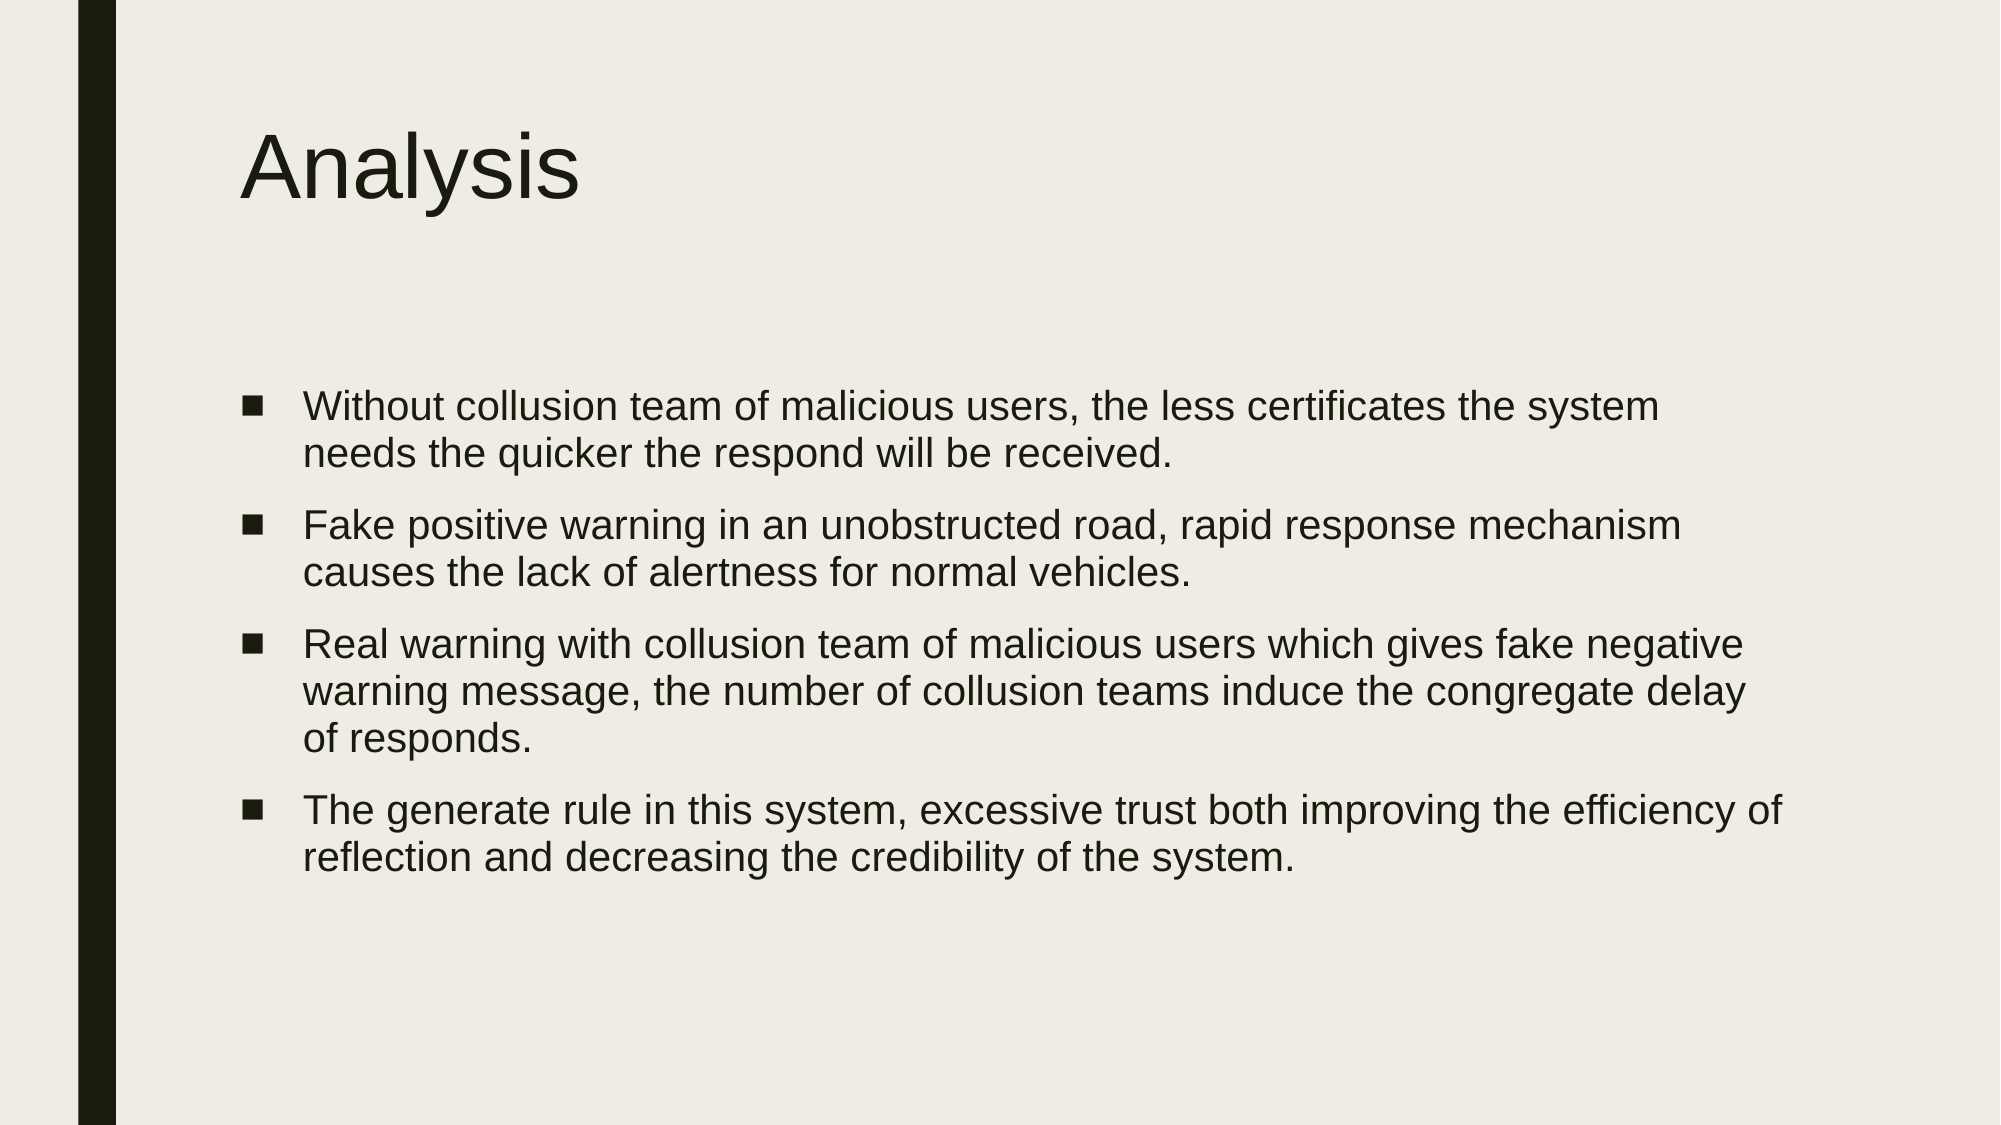

# Analysis
Without collusion team of malicious users, the less certificates the system needs the quicker the respond will be received.
Fake positive warning in an unobstructed road, rapid response mechanism causes the lack of alertness for normal vehicles.
Real warning with collusion team of malicious users which gives fake negative warning message, the number of collusion teams induce the congregate delay of responds.
The generate rule in this system, excessive trust both improving the efficiency of reflection and decreasing the credibility of the system.